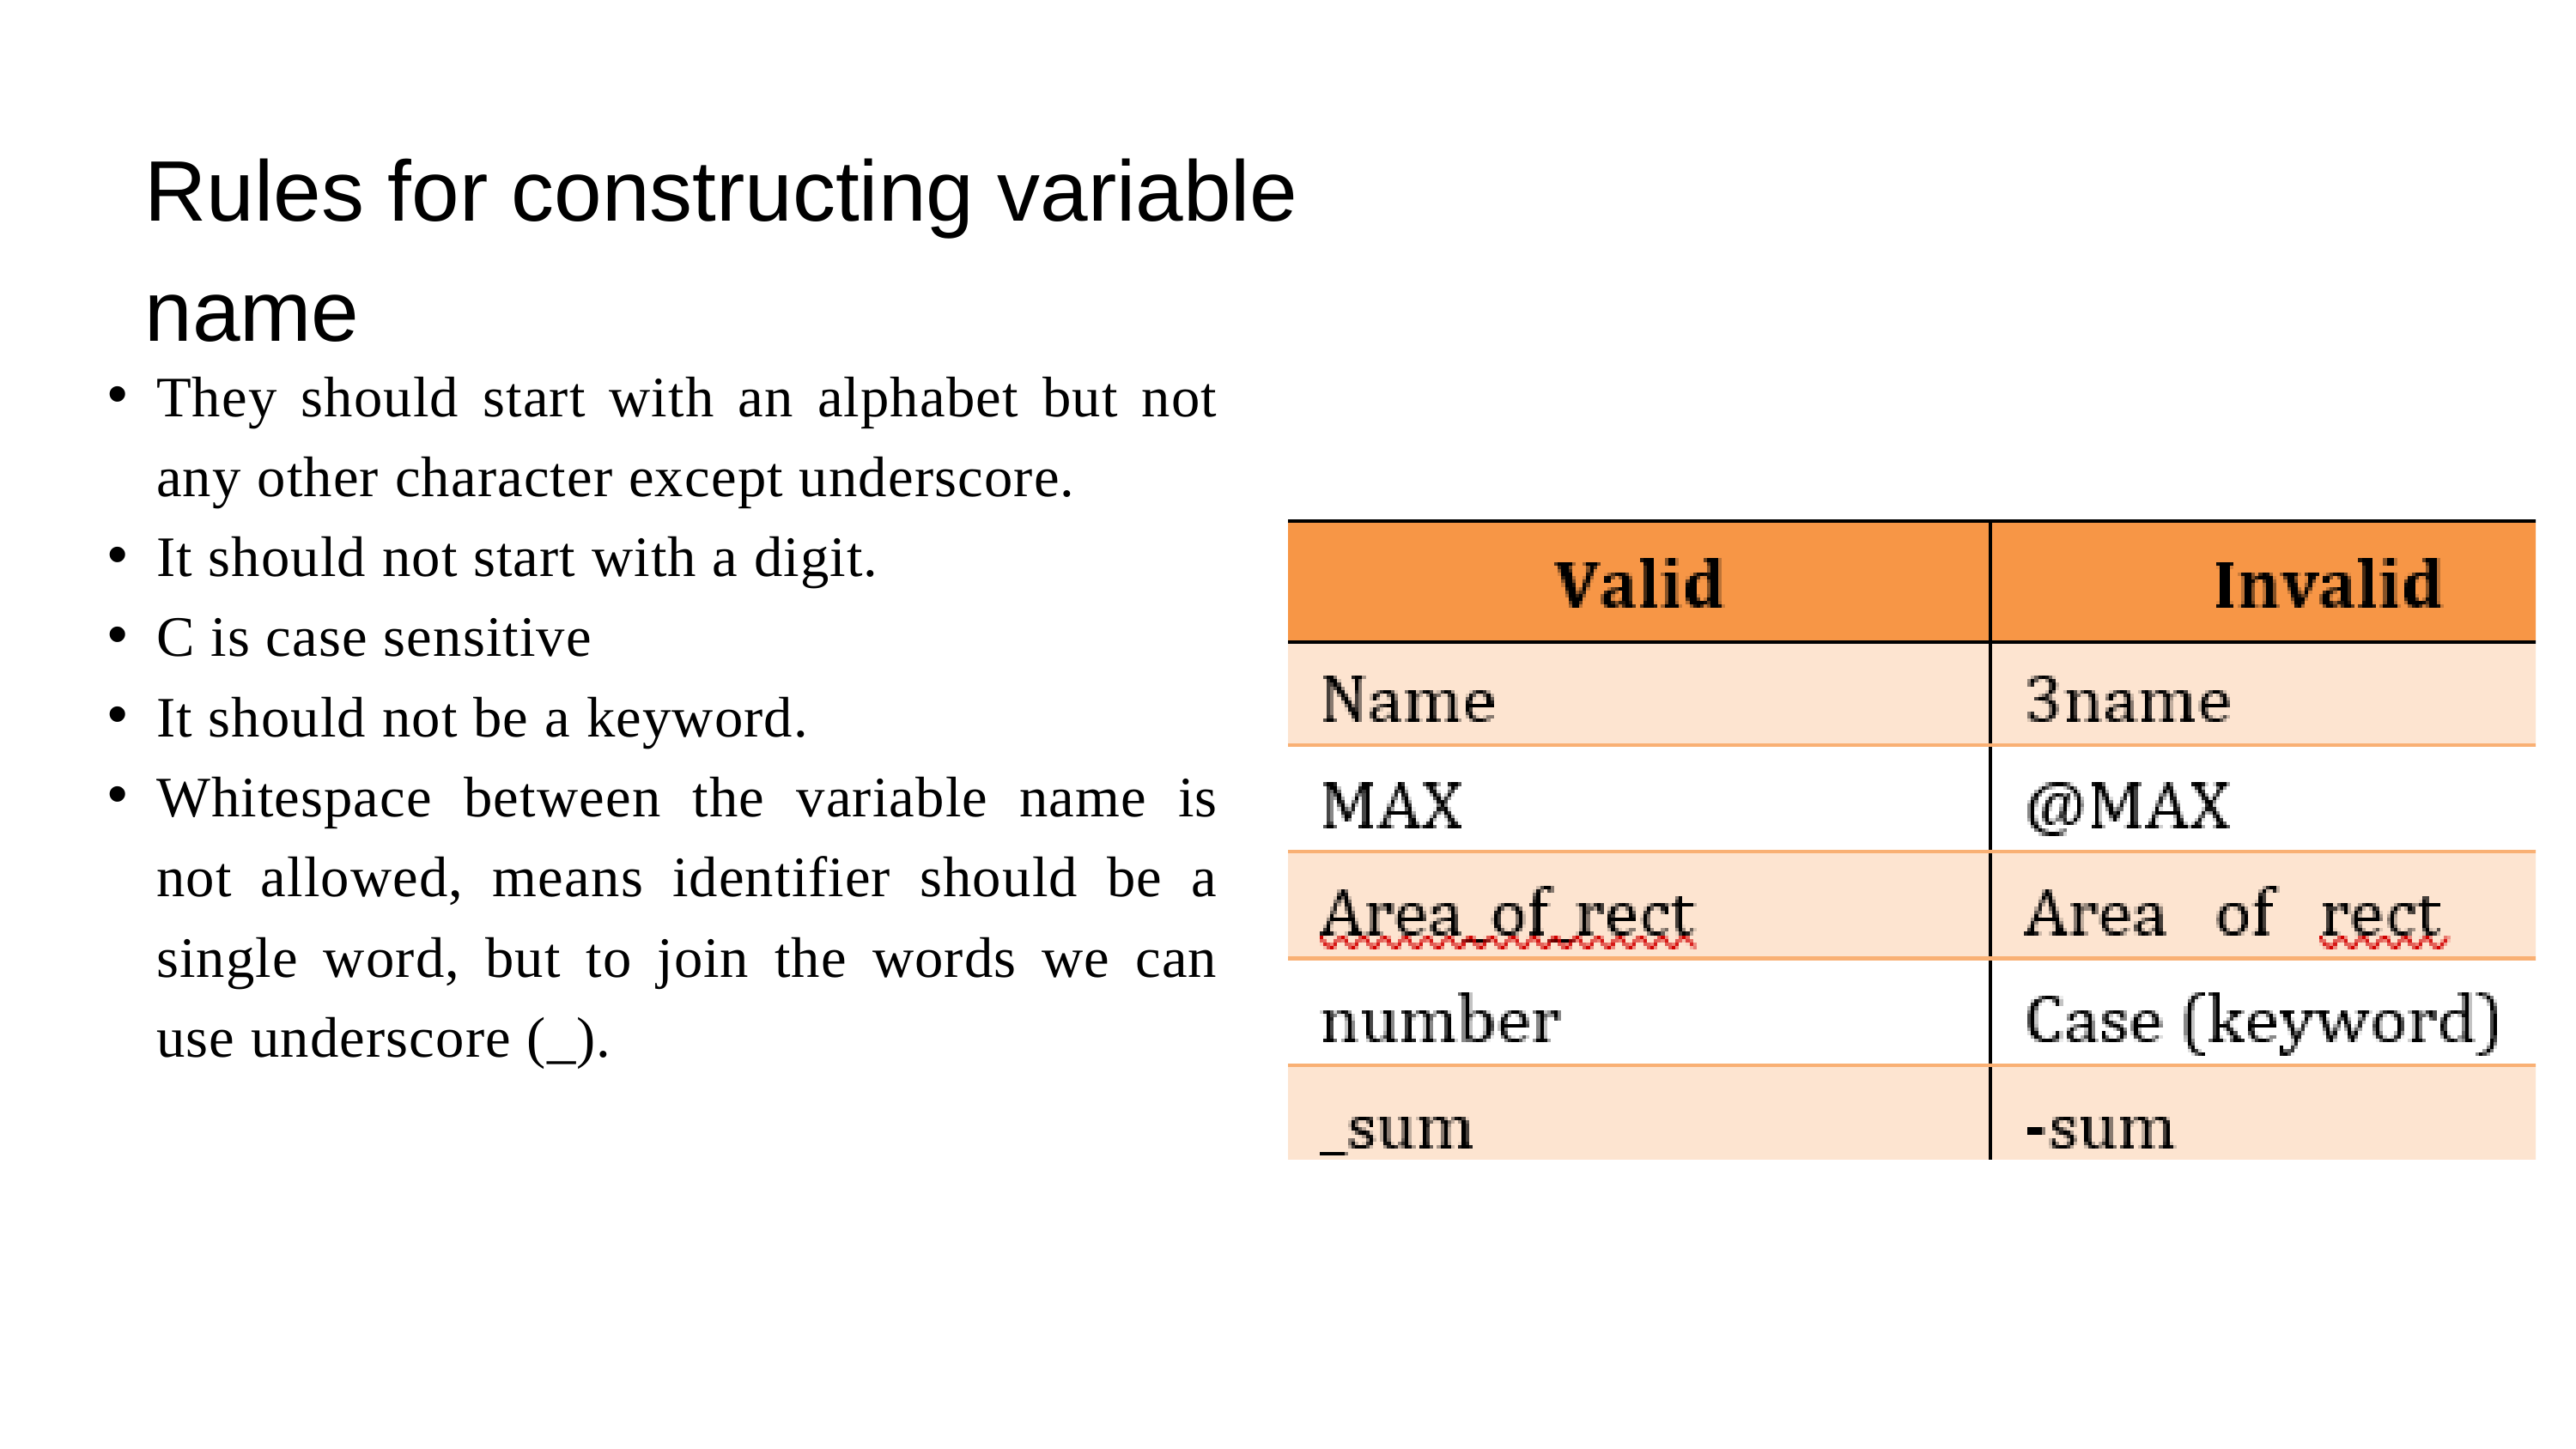

Rules for constructing variable name
They should start with an alphabet but not any other character except underscore.
It should not start with a digit.
C is case sensitive
It should not be a keyword.
Whitespace between the variable name is not allowed, means identifier should be a single word, but to join the words we can use underscore (_).